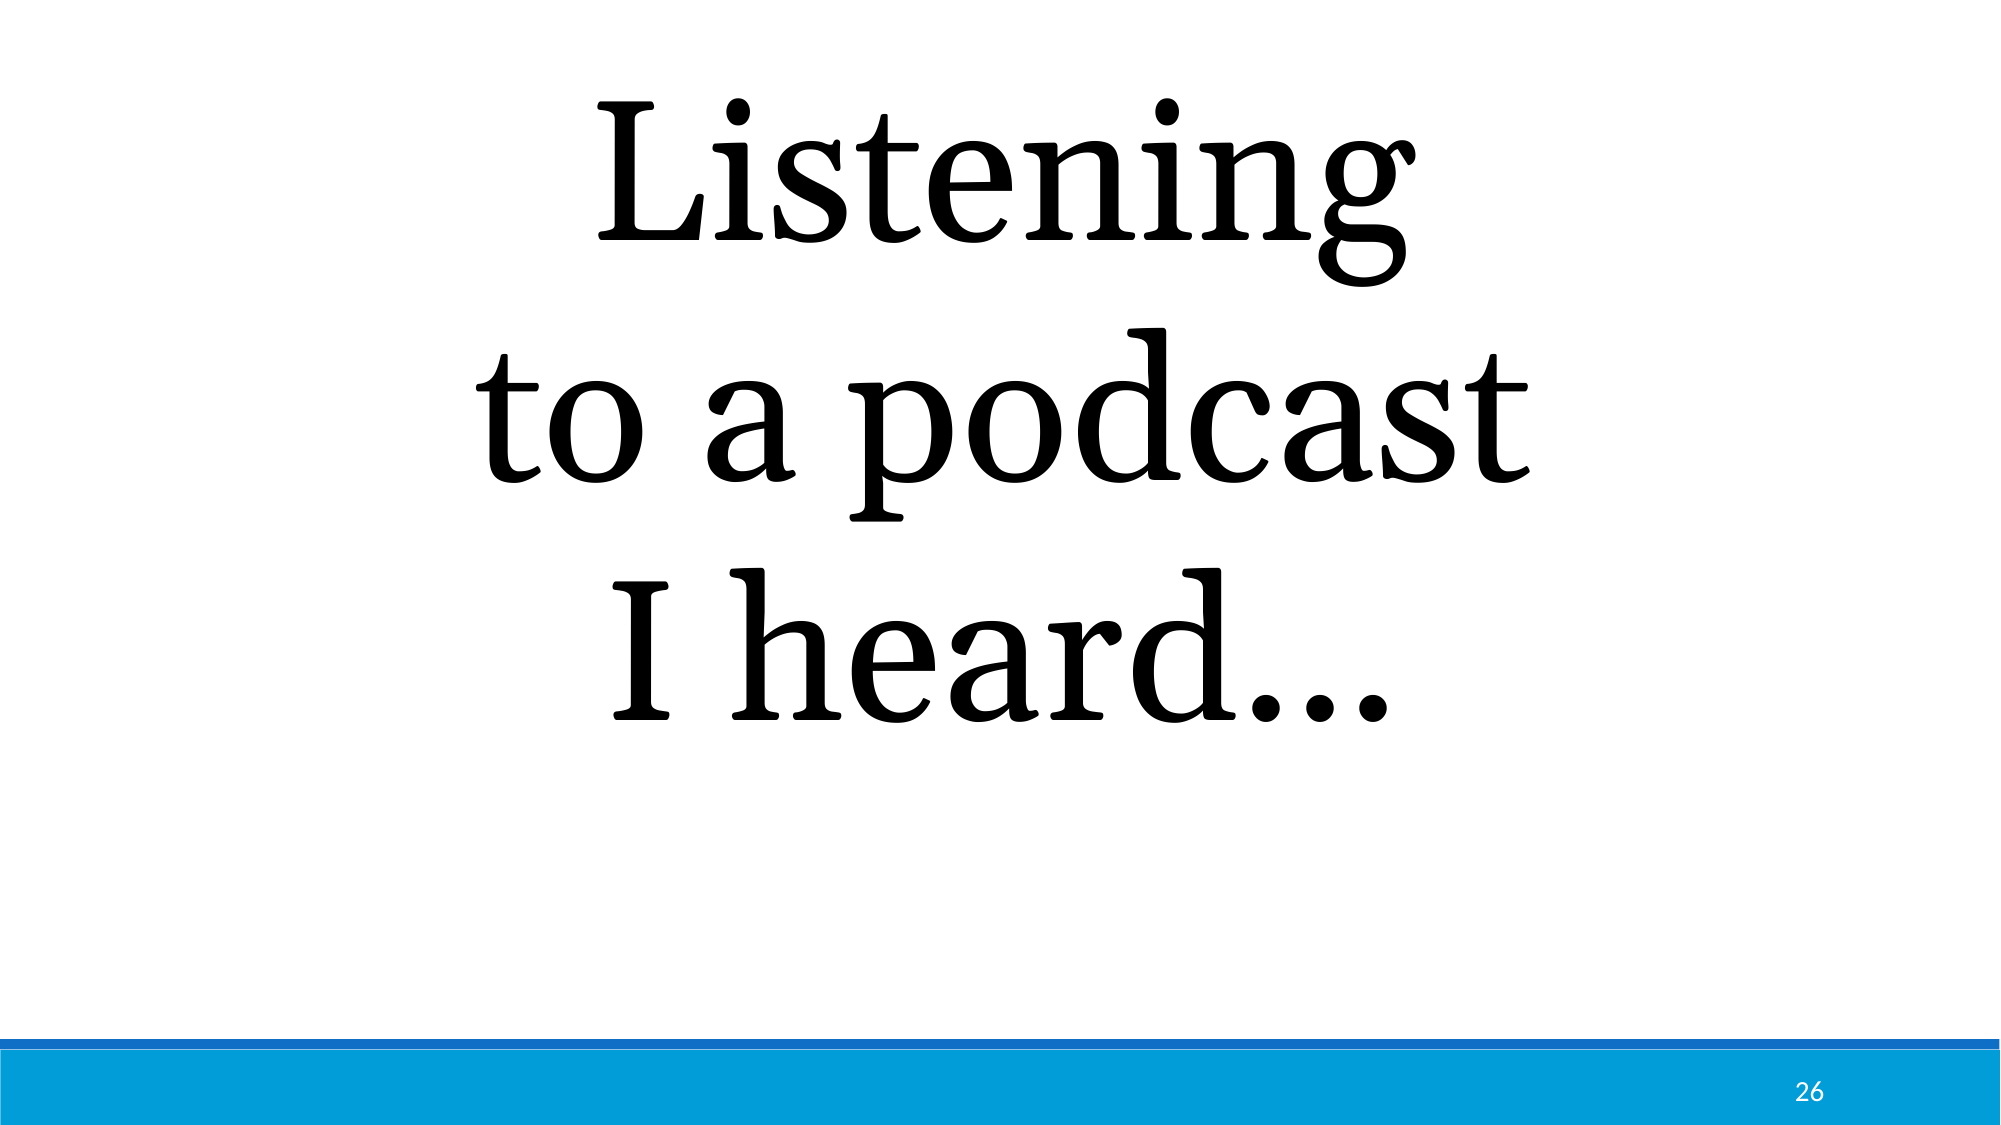

Listening
to a podcast
I heard...
26